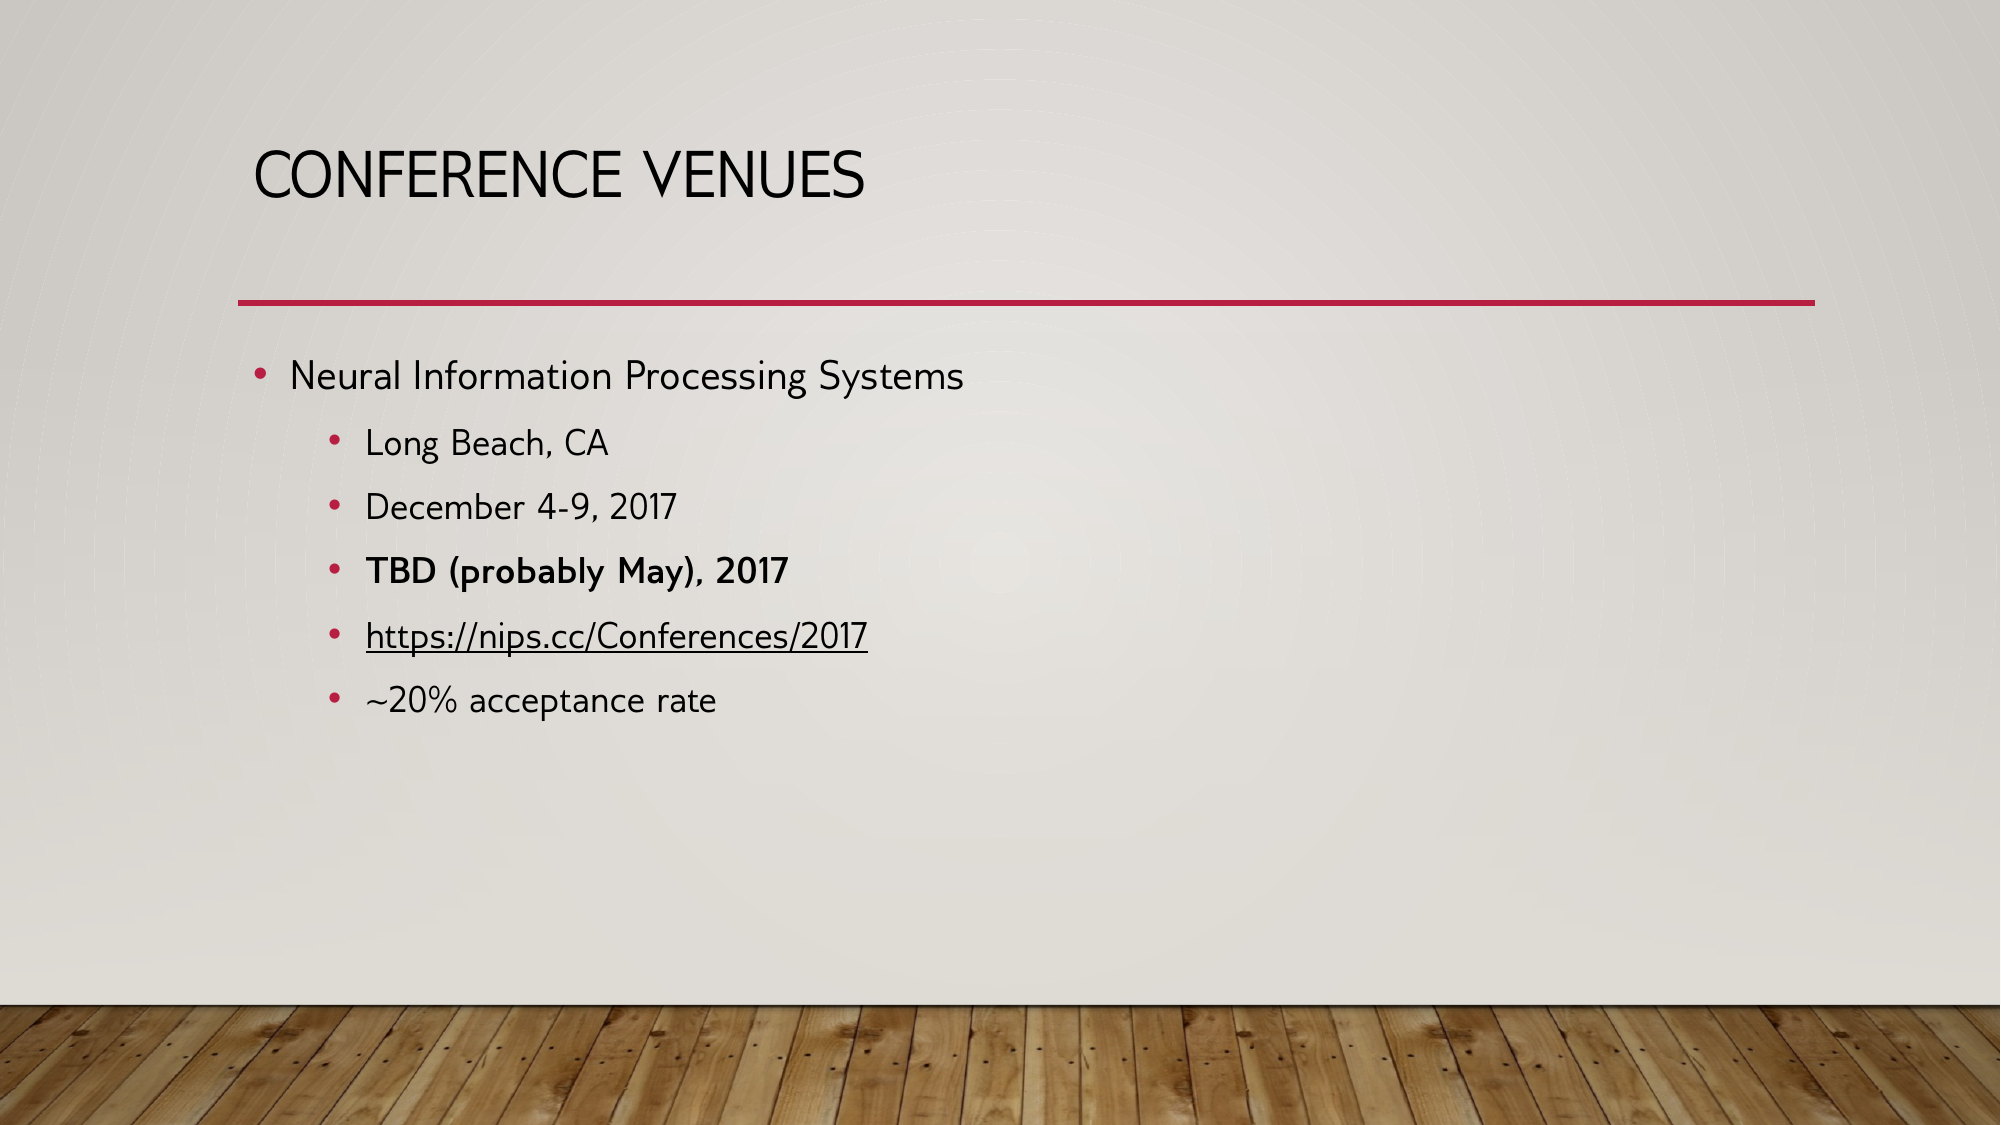

# Conference Venues
Neural Information Processing Systems
Long Beach, CA
December 4-9, 2017
TBD (probably May), 2017
https://nips.cc/Conferences/2017
~20% acceptance rate